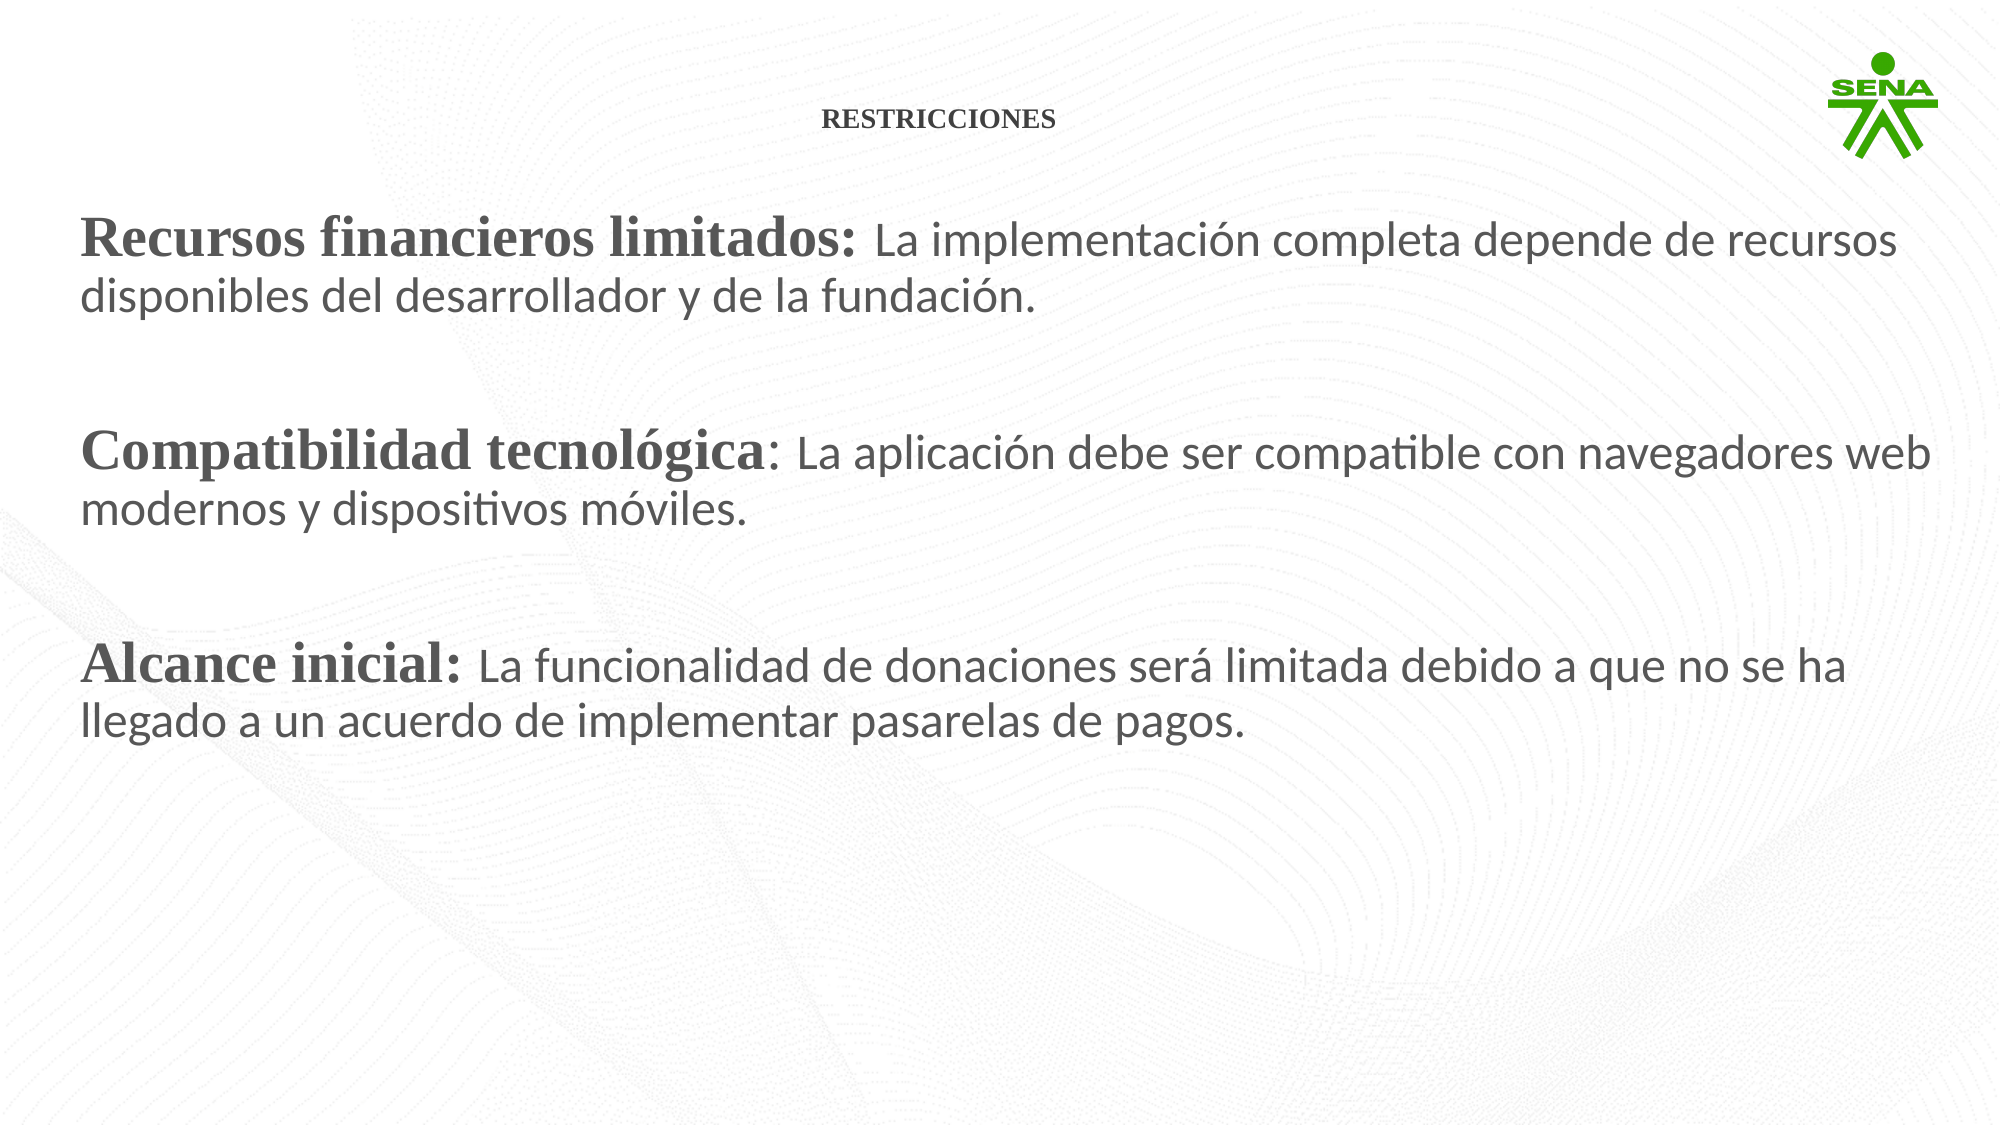

# RESTRICCIONES
Recursos financieros limitados: La implementación completa depende de recursos disponibles del desarrollador y de la fundación.

Compatibilidad tecnológica: La aplicación debe ser compatible con navegadores web modernos y dispositivos móviles.

Alcance inicial: La funcionalidad de donaciones será limitada debido a que no se ha llegado a un acuerdo de implementar pasarelas de pagos.